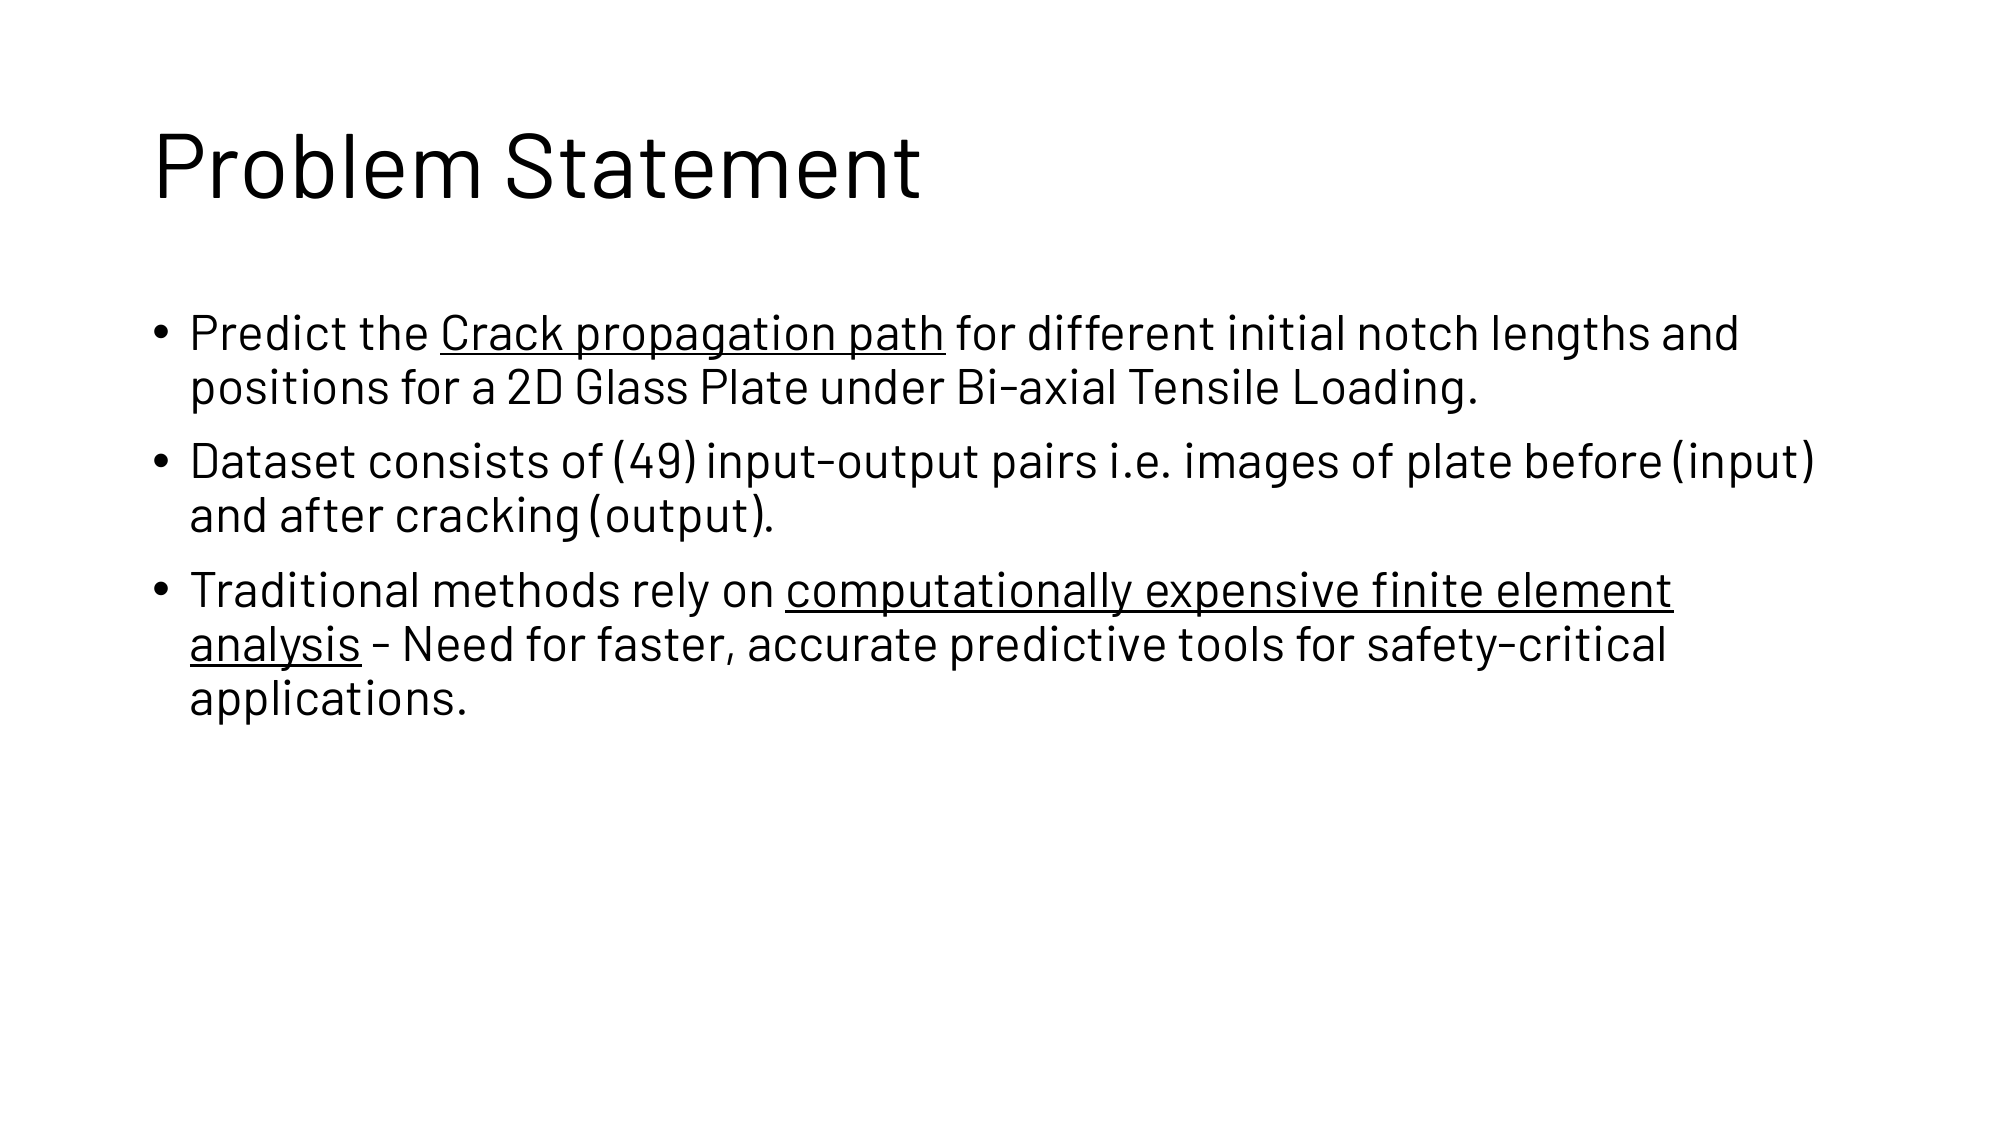

# Problem Statement
Predict the Crack propagation path for different initial notch lengths and positions for a 2D Glass Plate under Bi-axial Tensile Loading.
Dataset consists of (49) input-output pairs i.e. images of plate before (input) and after cracking (output).
Traditional methods rely on computationally expensive finite element analysis - Need for faster, accurate predictive tools for safety-critical applications.